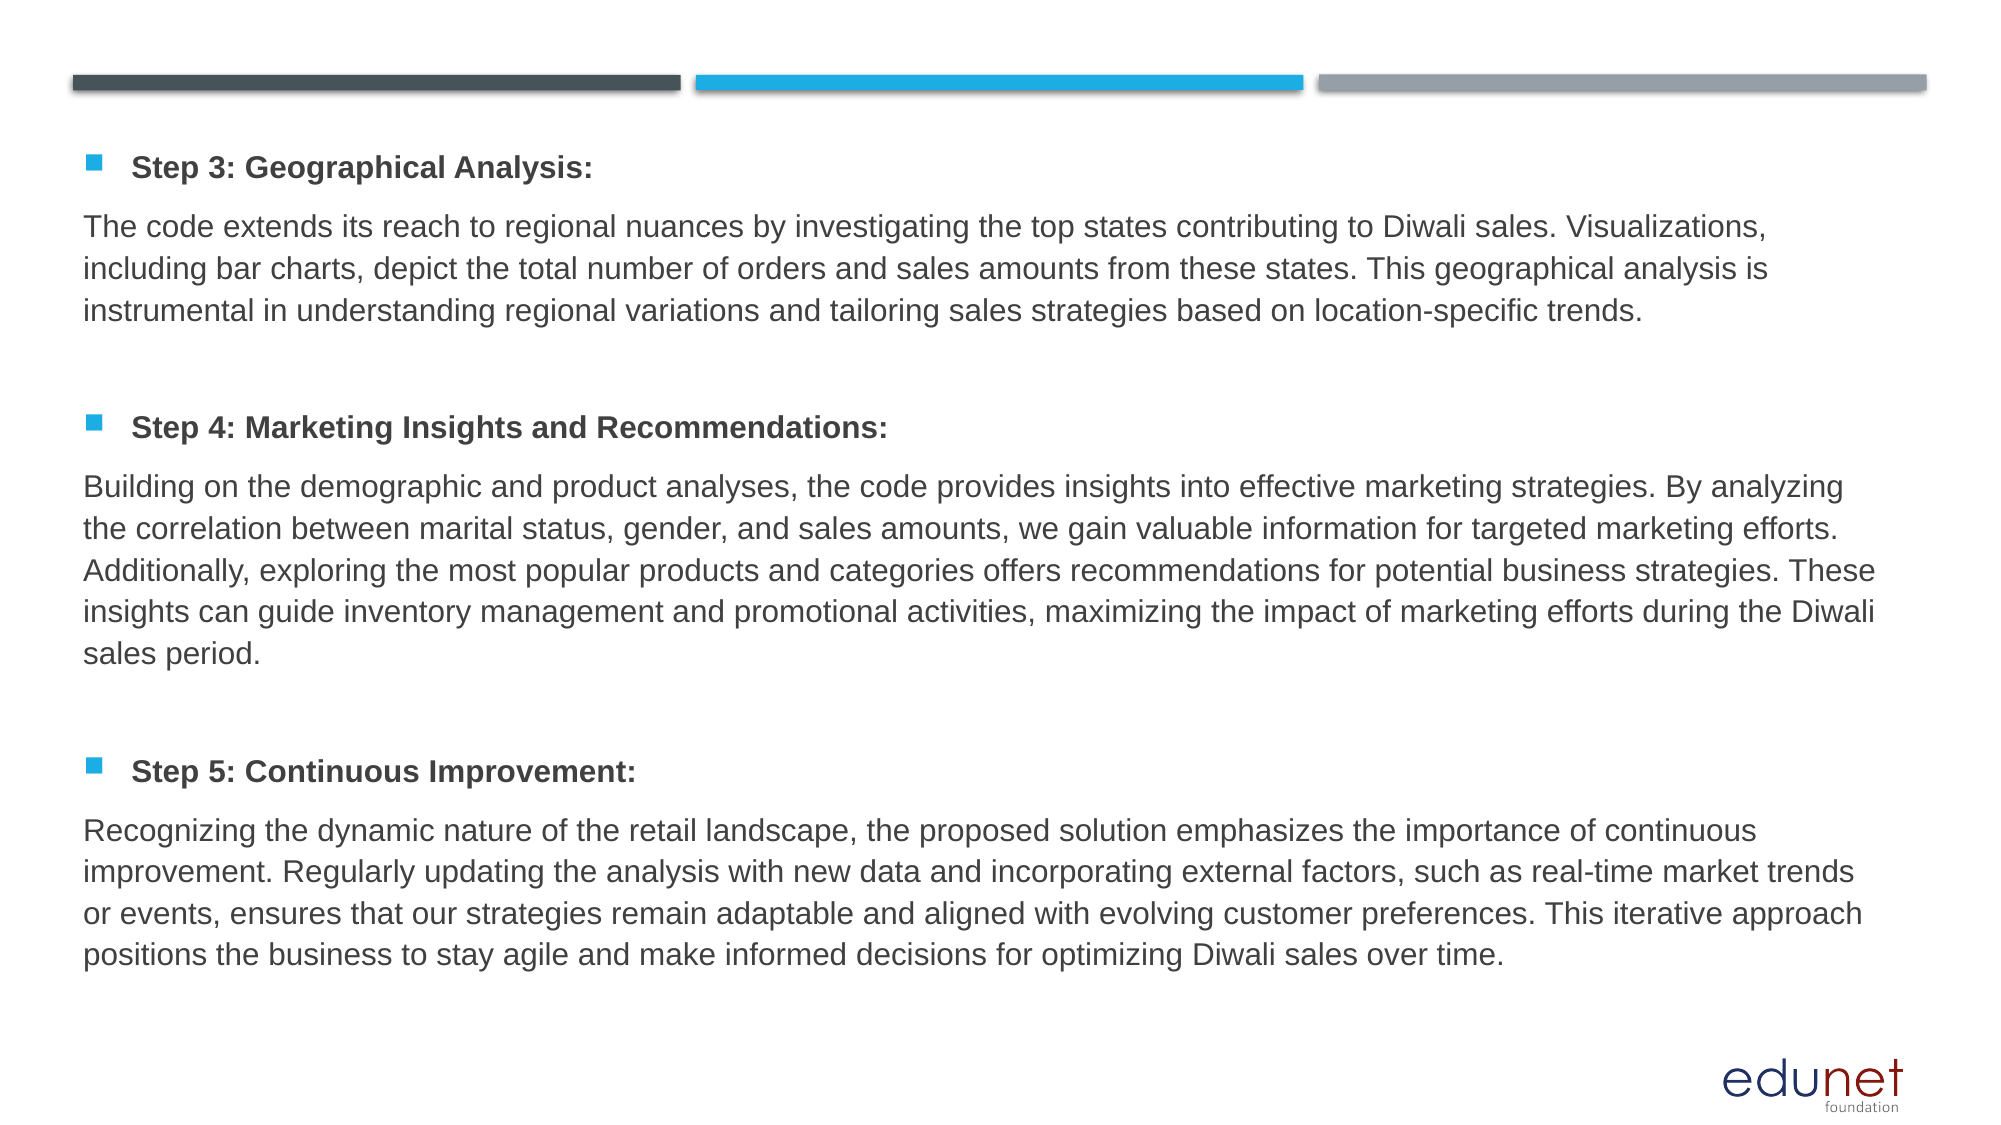

Step 3: Geographical Analysis:
The code extends its reach to regional nuances by investigating the top states contributing to Diwali sales. Visualizations, including bar charts, depict the total number of orders and sales amounts from these states. This geographical analysis is instrumental in understanding regional variations and tailoring sales strategies based on location-specific trends.

Step 4: Marketing Insights and Recommendations:
Building on the demographic and product analyses, the code provides insights into effective marketing strategies. By analyzing the correlation between marital status, gender, and sales amounts, we gain valuable information for targeted marketing efforts. Additionally, exploring the most popular products and categories offers recommendations for potential business strategies. These insights can guide inventory management and promotional activities, maximizing the impact of marketing efforts during the Diwali sales period.

Step 5: Continuous Improvement:
Recognizing the dynamic nature of the retail landscape, the proposed solution emphasizes the importance of continuous improvement. Regularly updating the analysis with new data and incorporating external factors, such as real-time market trends or events, ensures that our strategies remain adaptable and aligned with evolving customer preferences. This iterative approach positions the business to stay agile and make informed decisions for optimizing Diwali sales over time.